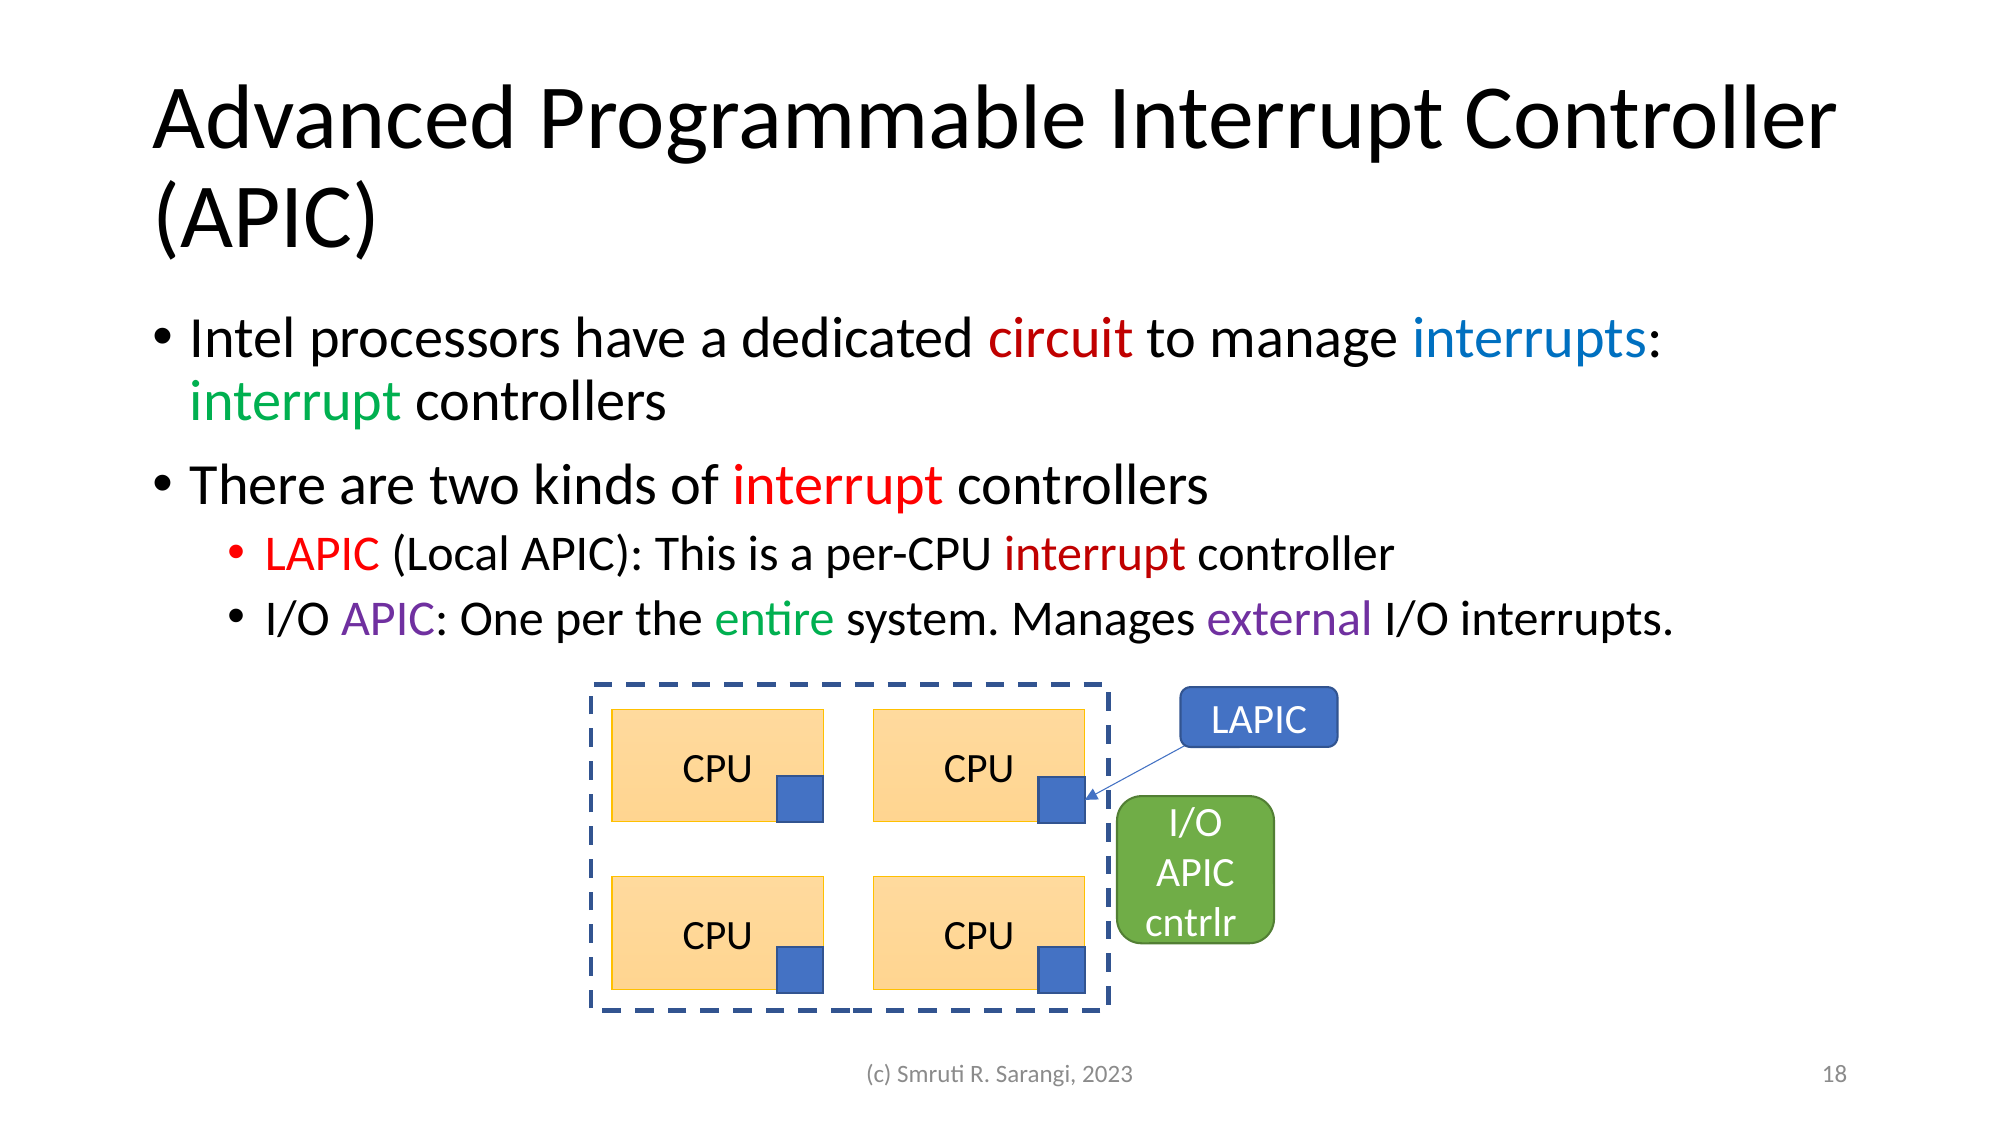

# Advanced Programmable Interrupt Controller (APIC)
Intel processors have a dedicated circuit to manage interrupts: interrupt controllers
There are two kinds of interrupt controllers
LAPIC (Local APIC): This is a per-CPU interrupt controller
I/O APIC: One per the entire system. Manages external I/O interrupts.

LAPIC
CPU
CPU

I/O
APIC
cntrlr
CPU
CPU

(c) Smruti R. Sarangi, 2023
18